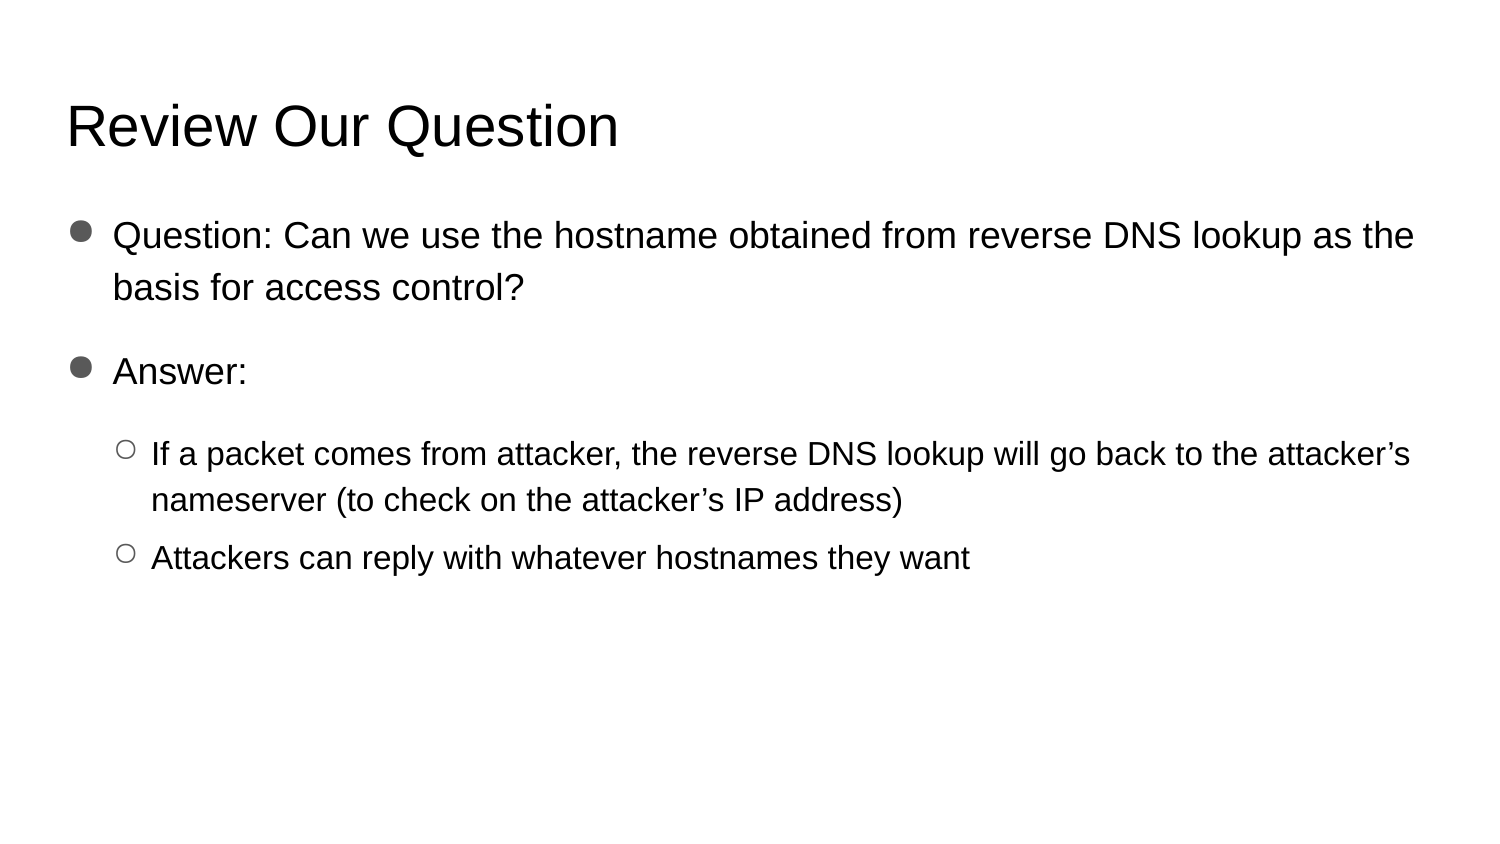

# Review Our Question
Question: Can we use the hostname obtained from reverse DNS lookup as the basis for access control?
Answer:
If a packet comes from attacker, the reverse DNS lookup will go back to the attacker’s nameserver (to check on the attacker’s IP address)
Attackers can reply with whatever hostnames they want